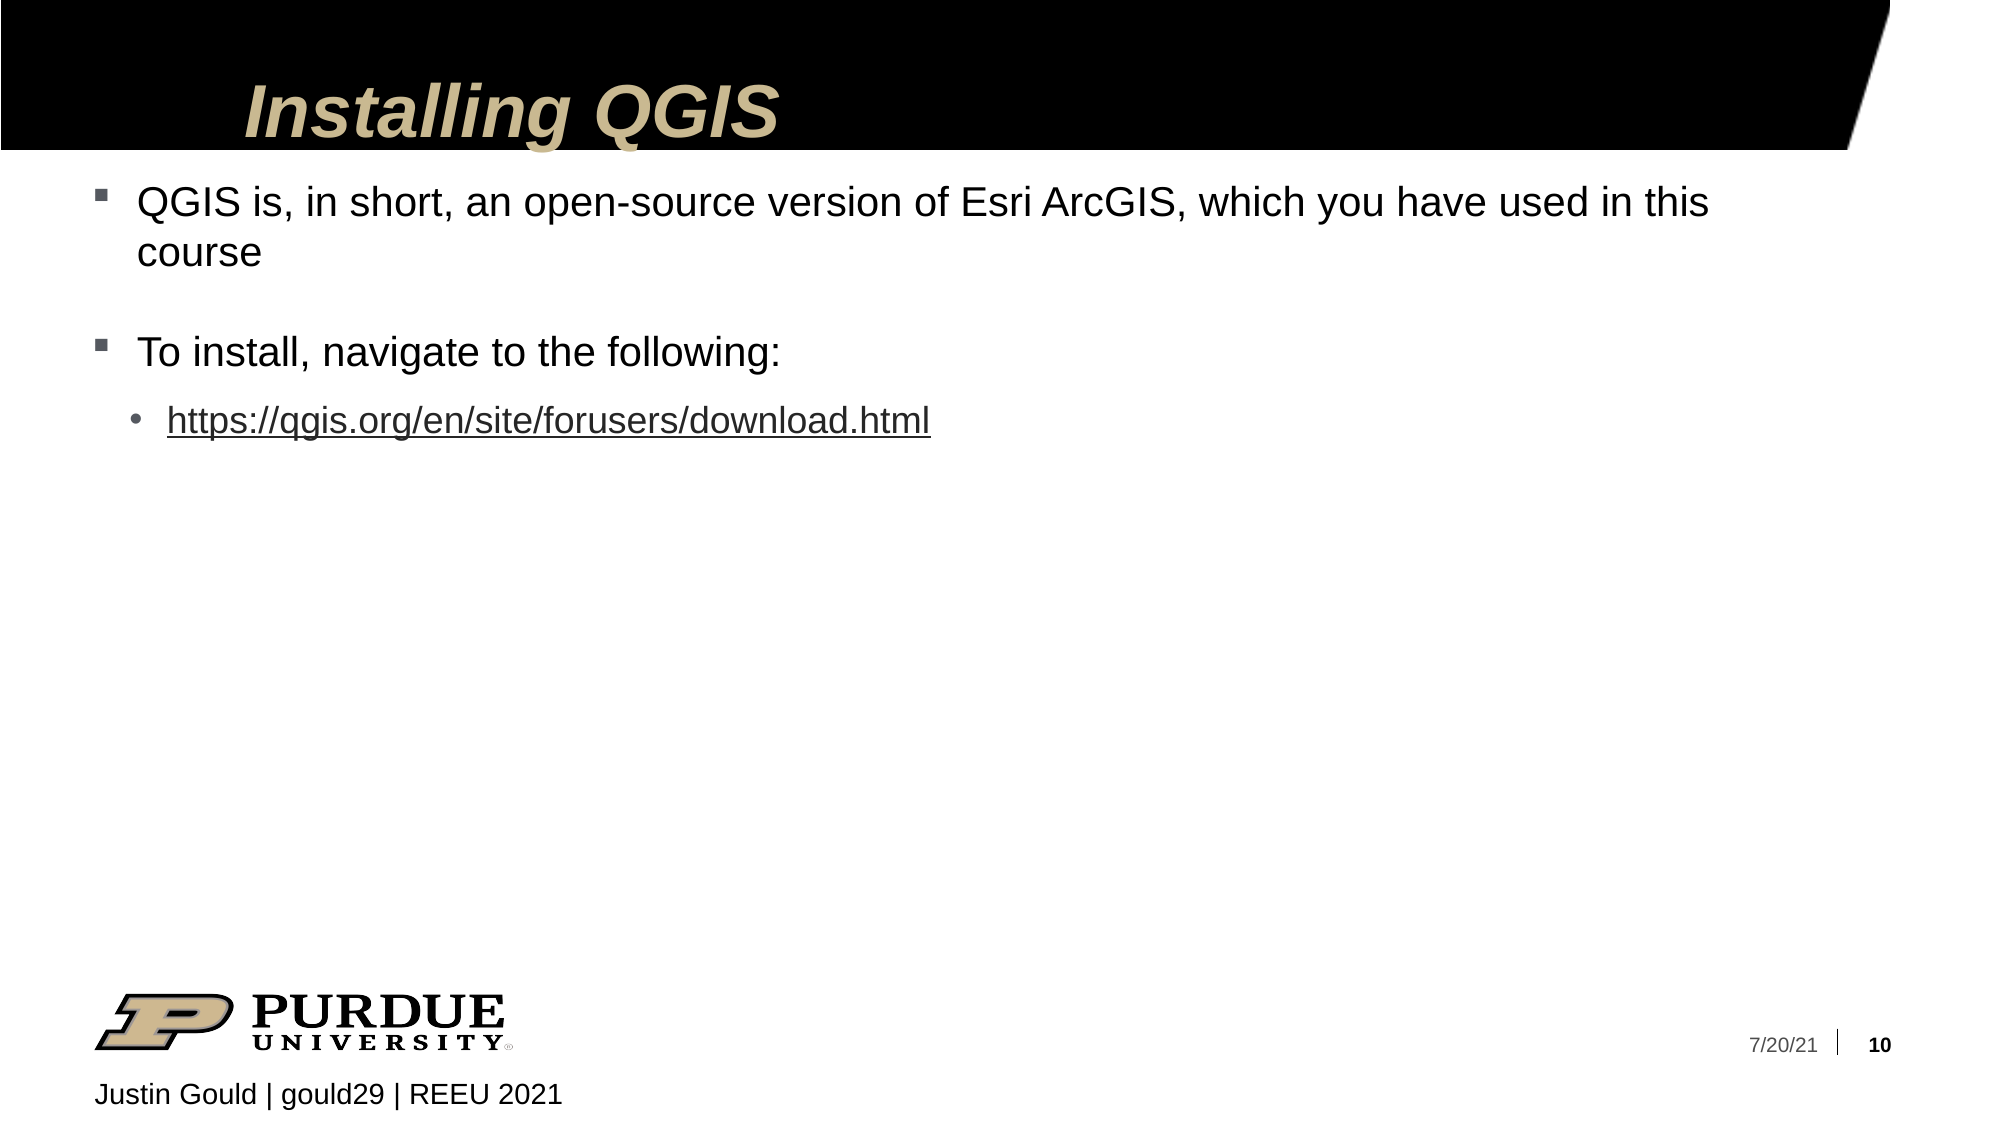

# Installing QGIS
QGIS is, in short, an open-source version of Esri ArcGIS, which you have used in this course

To install, navigate to the following:
https://qgis.org/en/site/forusers/download.html

10
7/20/21
Justin Gould | gould29 | REEU 2021